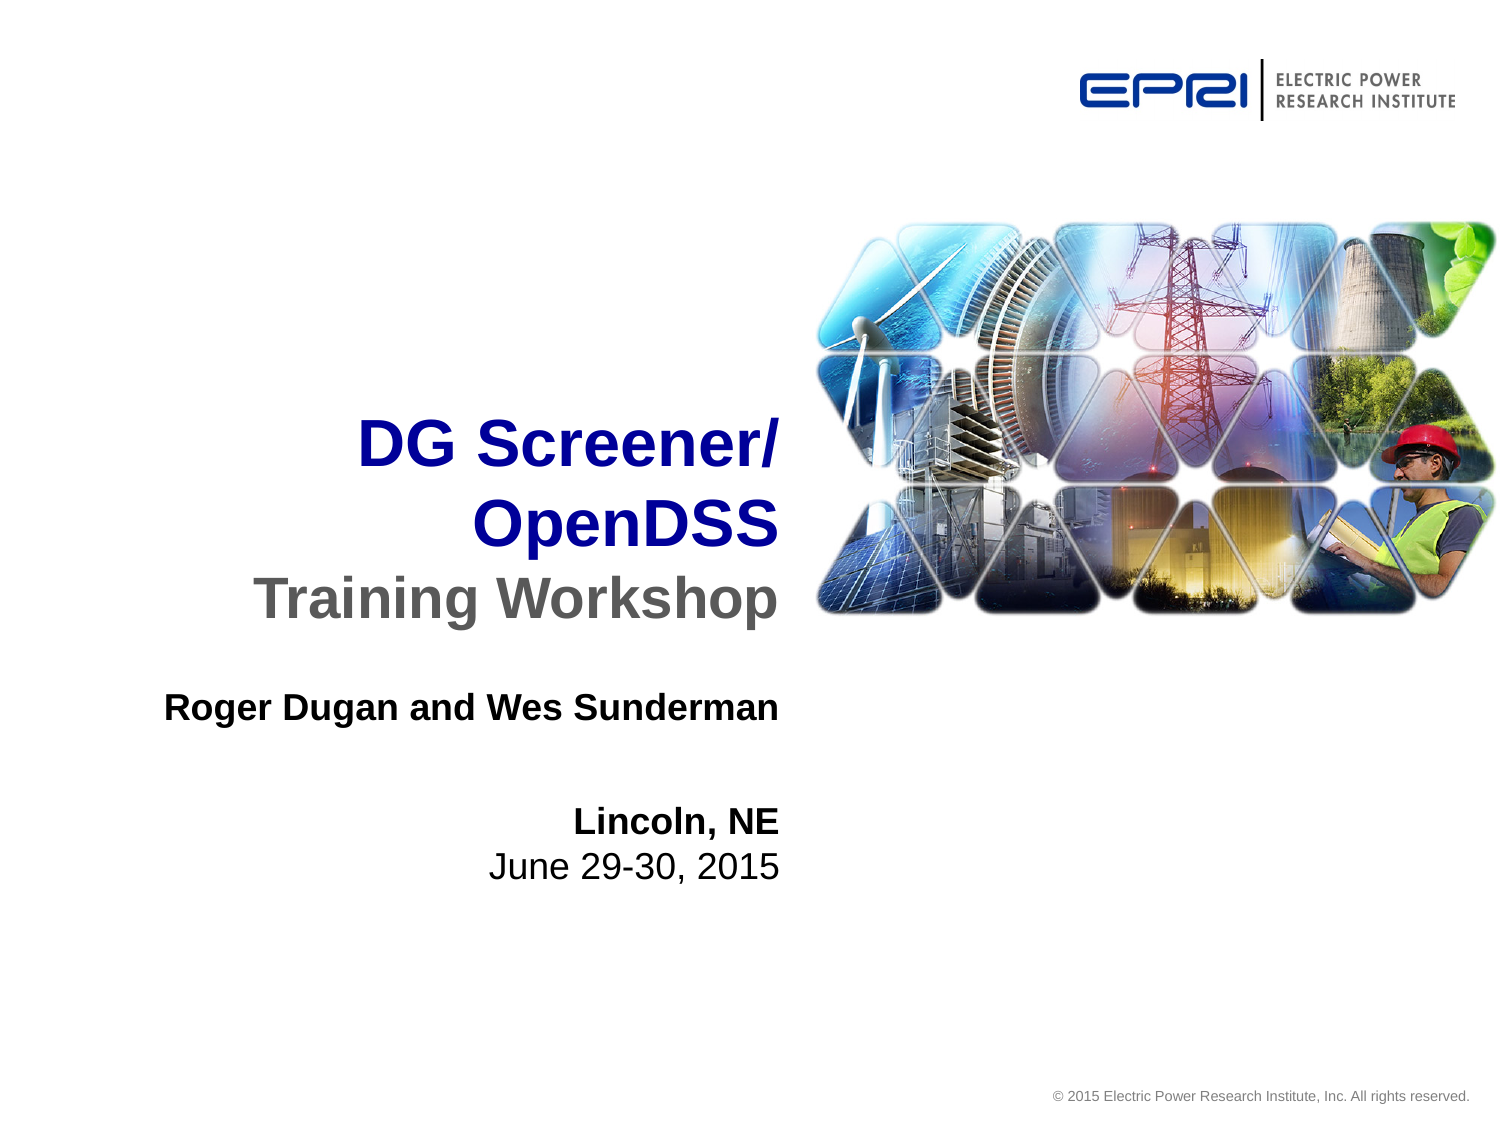

# DG Screener/ OpenDSS Training Workshop
Roger Dugan and Wes Sunderman
Lincoln, NE
June 29-30, 2015